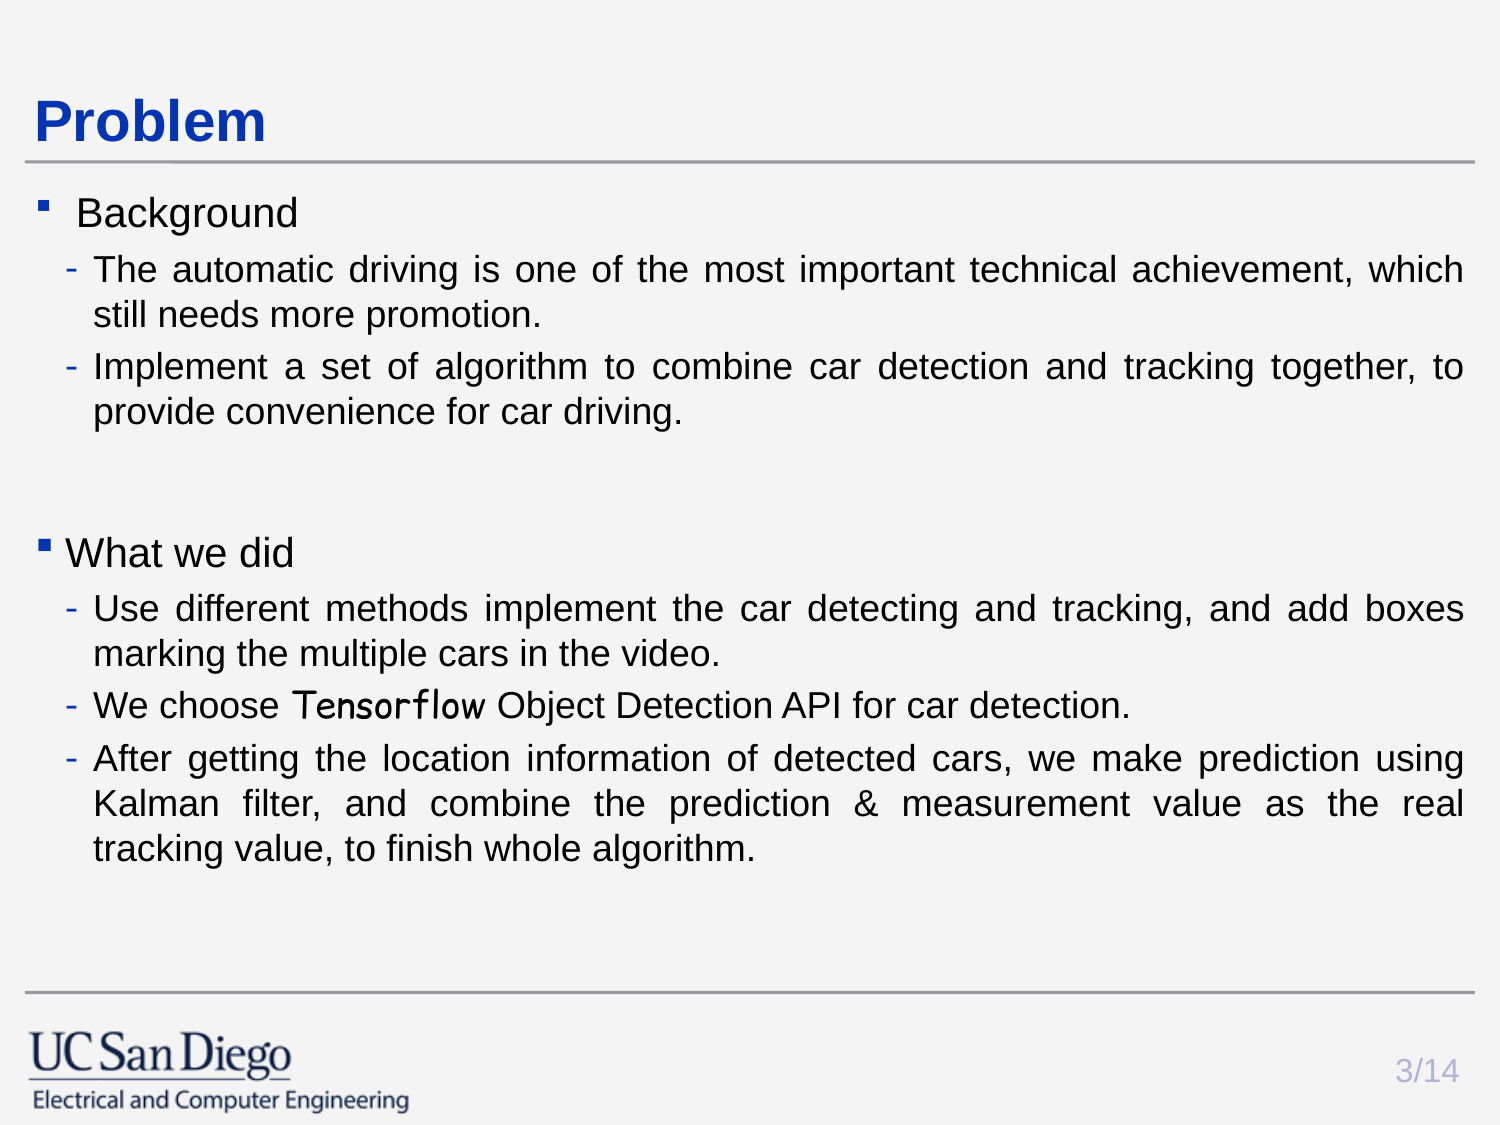

# Problem
 Background
The automatic driving is one of the most important technical achievement, which still needs more promotion.
Implement a set of algorithm to combine car detection and tracking together, to provide convenience for car driving.

What we did
Use different methods implement the car detecting and tracking, and add boxes marking the multiple cars in the video.
We choose Tensorflow Object Detection API for car detection.
After getting the location information of detected cars, we make prediction using Kalman filter, and combine the prediction & measurement value as the real tracking value, to finish whole algorithm.
3/14